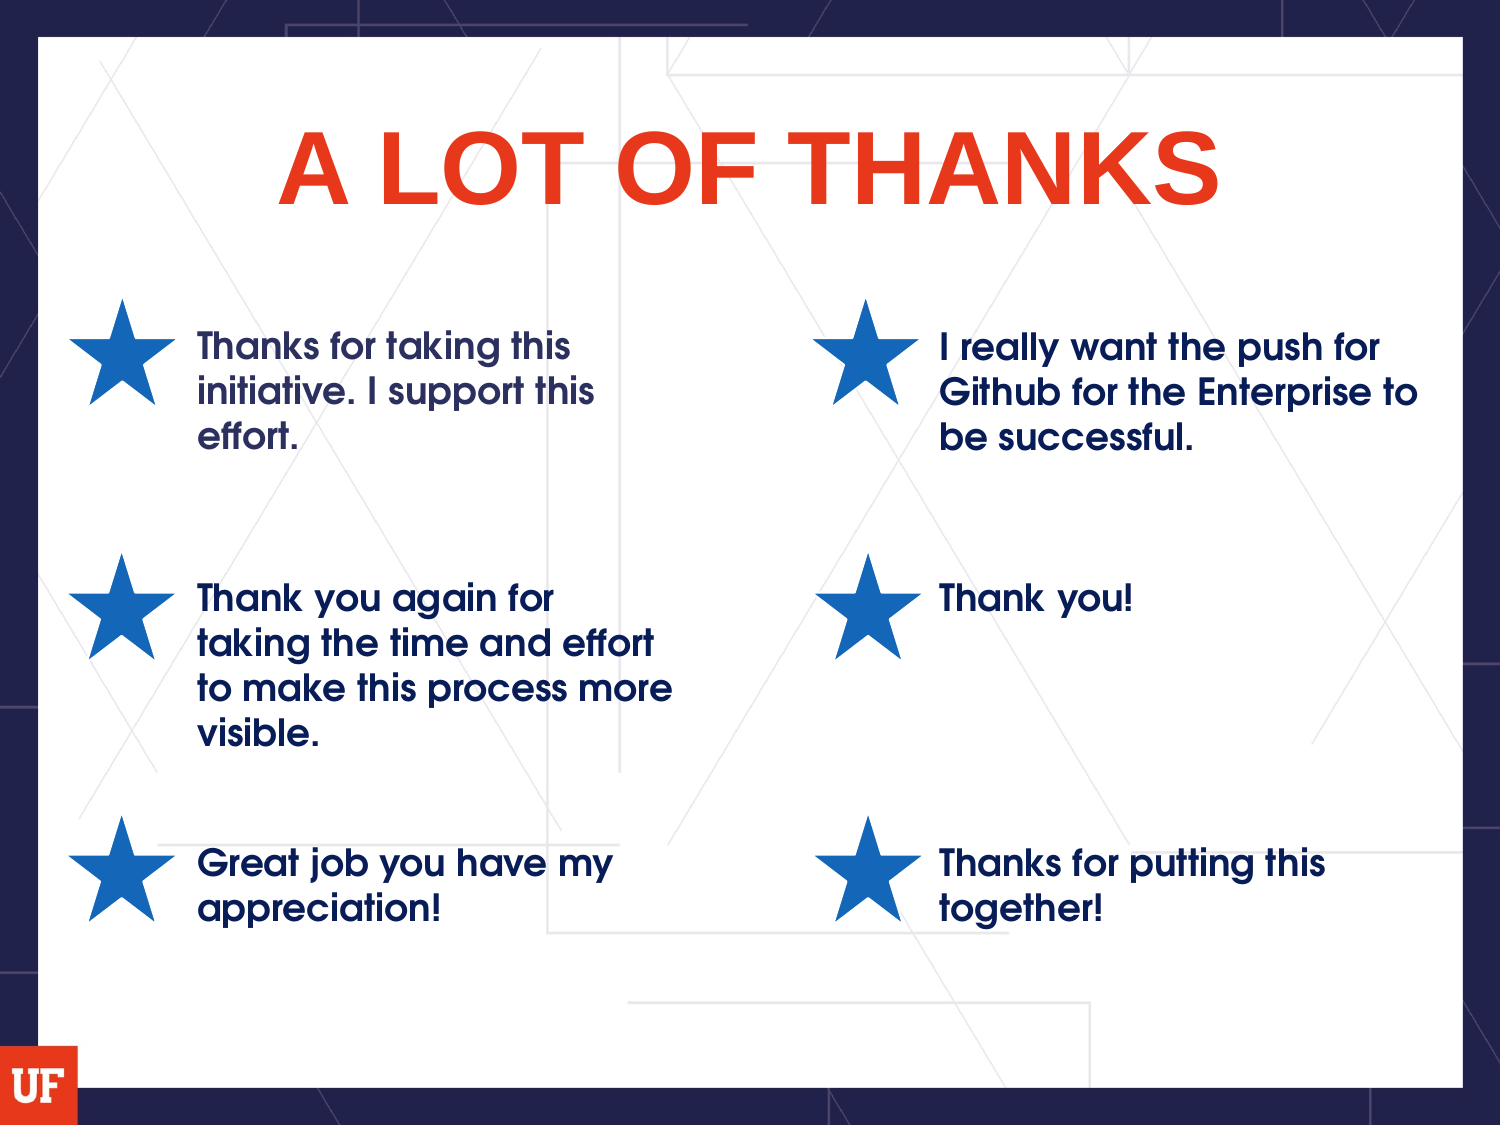

# A LOT OF THANKS

Thanks for taking this initiative. I support this effort.
I really want the push for Github for the Enterprise to be successful.

Thank you again for taking the time and effort to make this process more visible.
Thank you!

Great job you have my appreciation!
Thanks for putting this together!